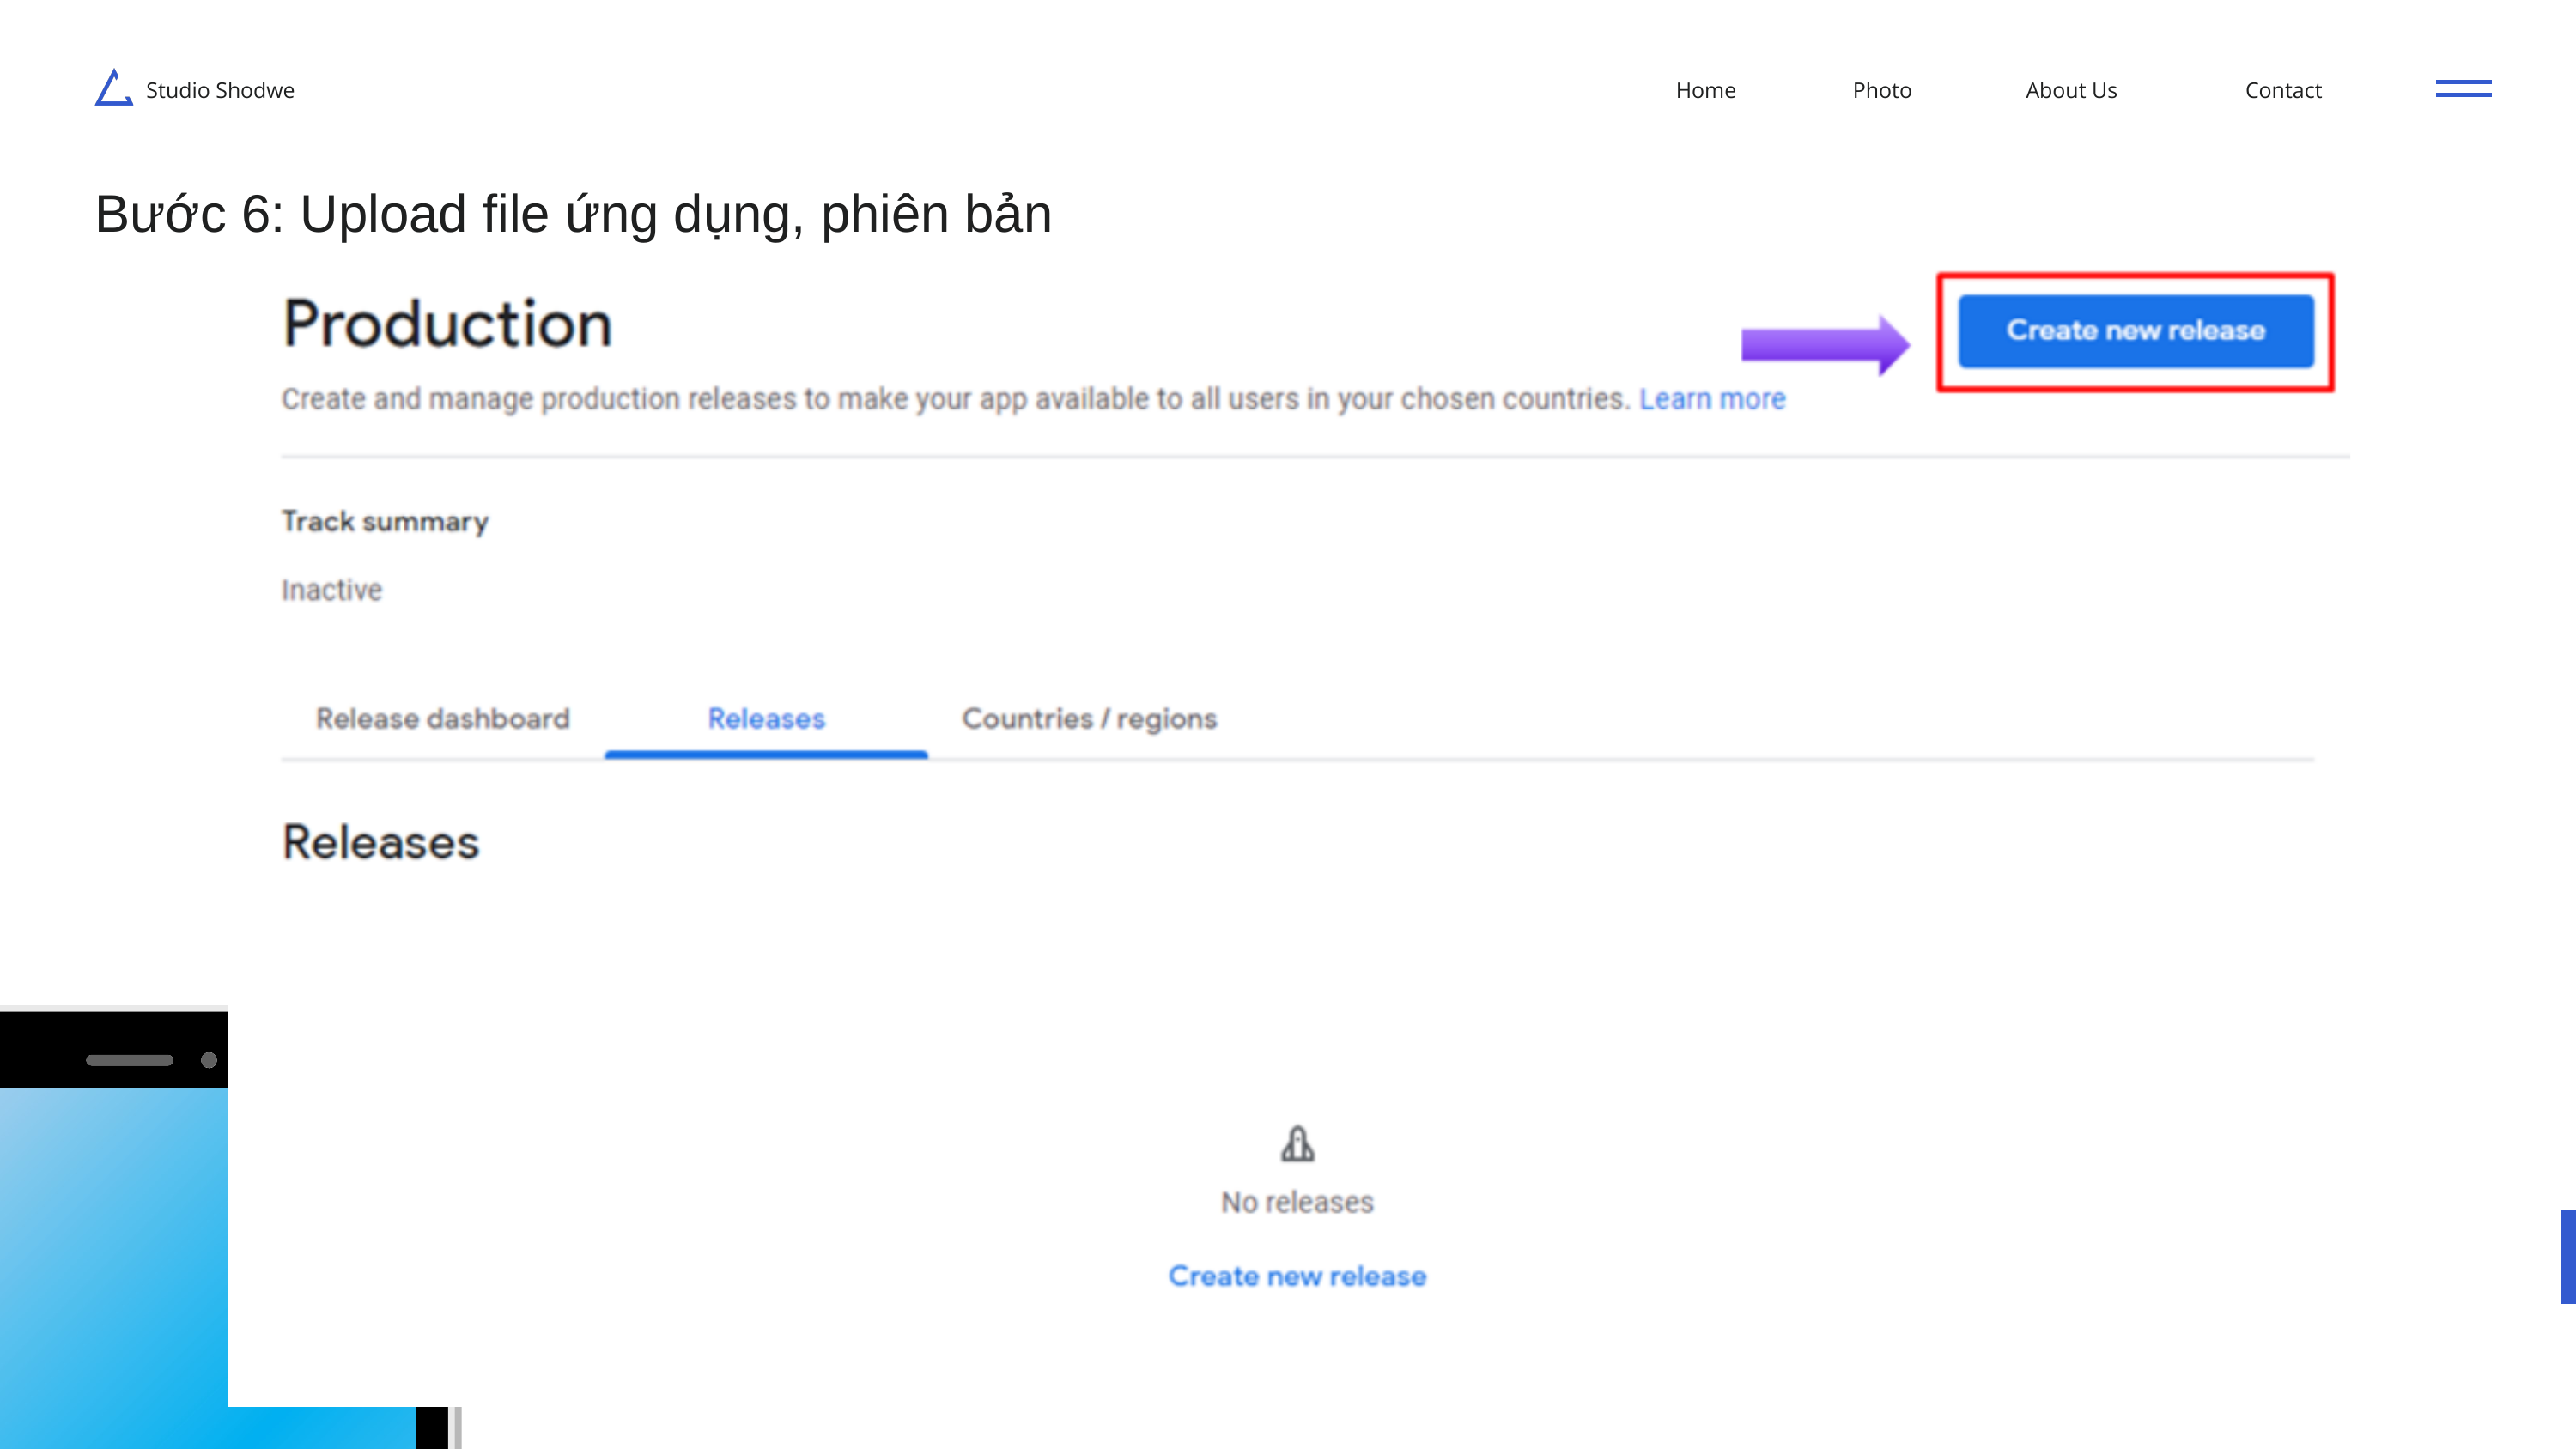

Studio Shodwe
Home
Photo
About Us
Contact

Bước 6: Upload file ứng dụng, phiên bản